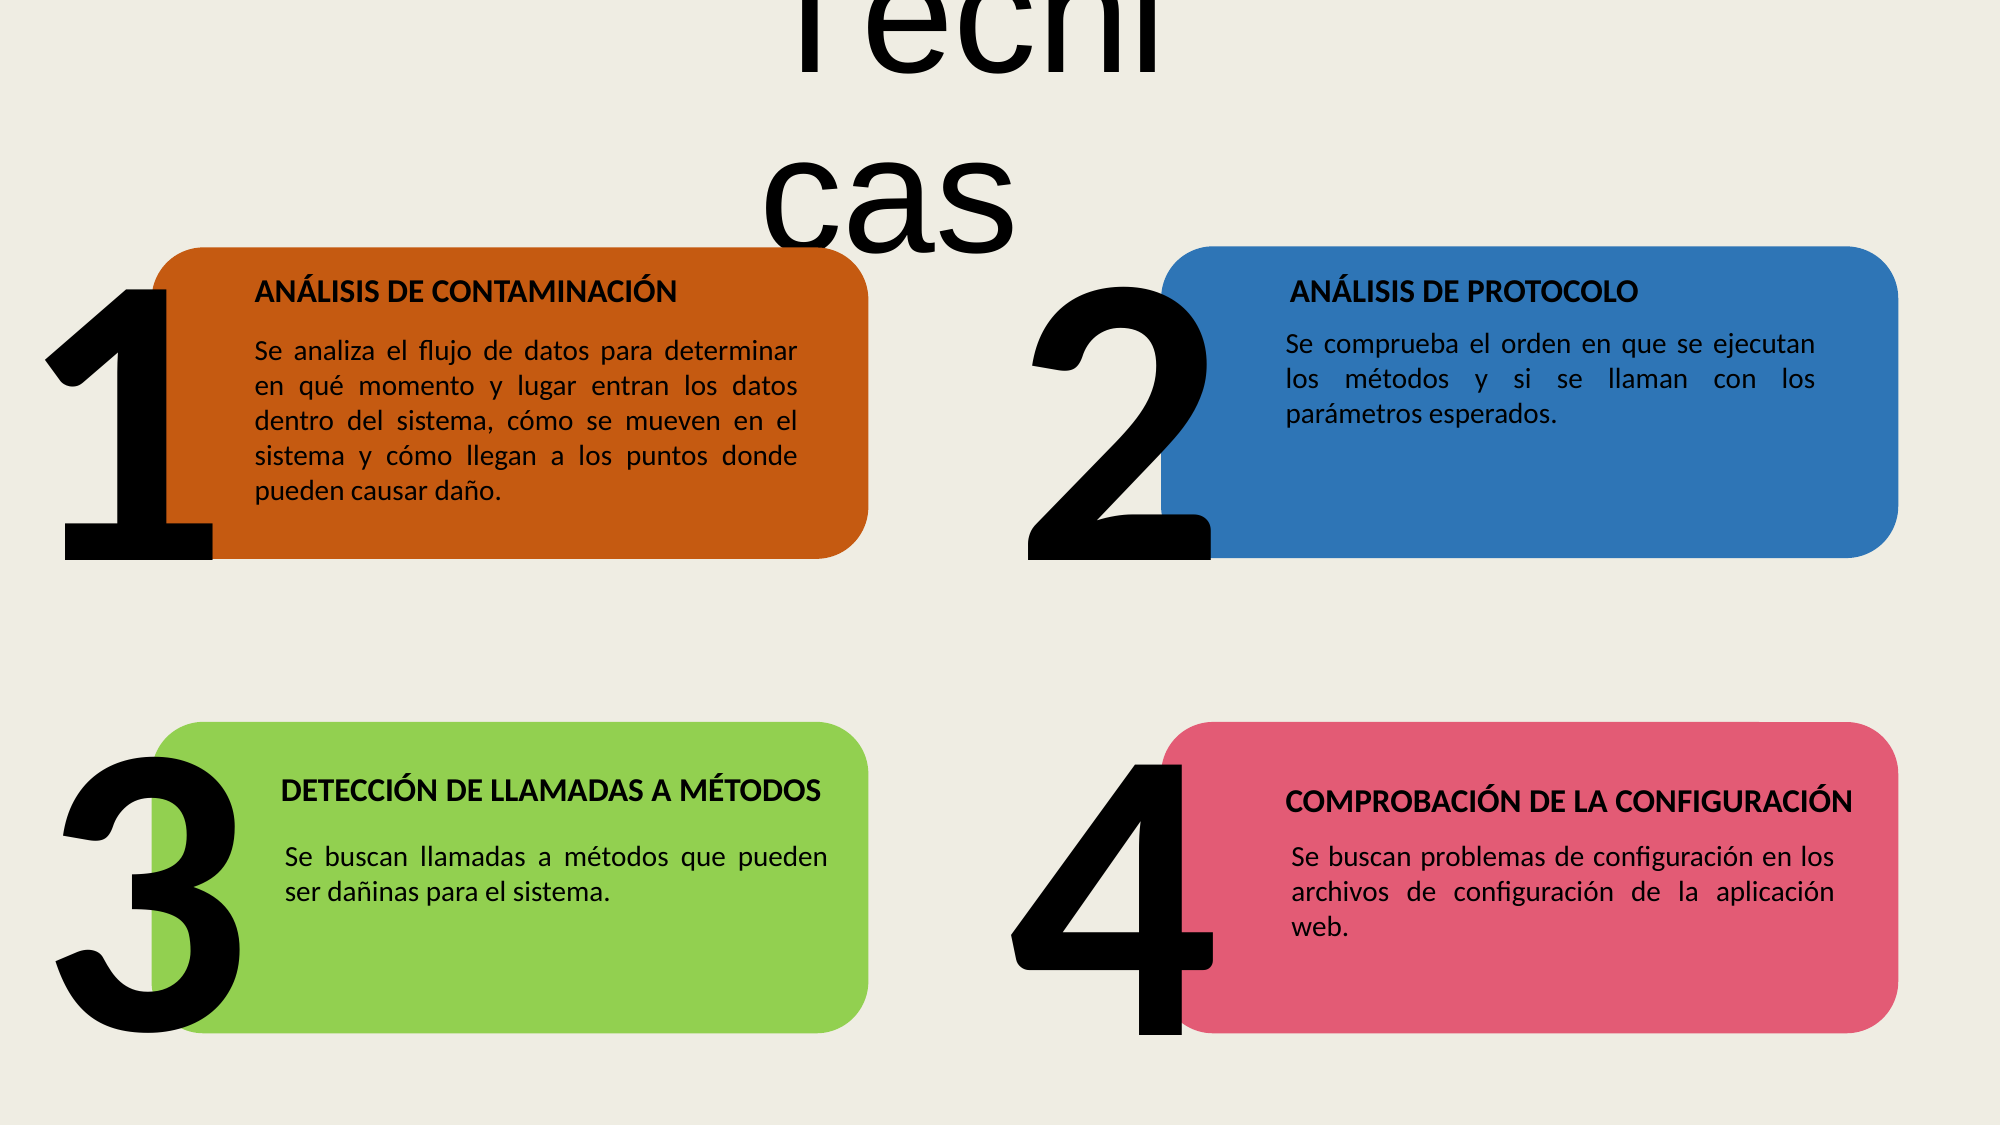

# Técnicas
1
2

ANÁLISIS DE CONTAMINACIÓN
ANÁLISIS DE PROTOCOLO
Se comprueba el orden en que se ejecutan los métodos y si se llaman con los parámetros esperados.
Se analiza el flujo de datos para determinar en qué momento y lugar entran los datos dentro del sistema, cómo se mueven en el sistema y cómo llegan a los puntos donde pueden causar daño.
3
4

DETECCIÓN DE LLAMADAS A MÉTODOS
COMPROBACIÓN DE LA CONFIGURACIÓN
Se buscan llamadas a métodos que pueden ser dañinas para el sistema.
Se buscan problemas de configuración en los archivos de configuración de la aplicación web.